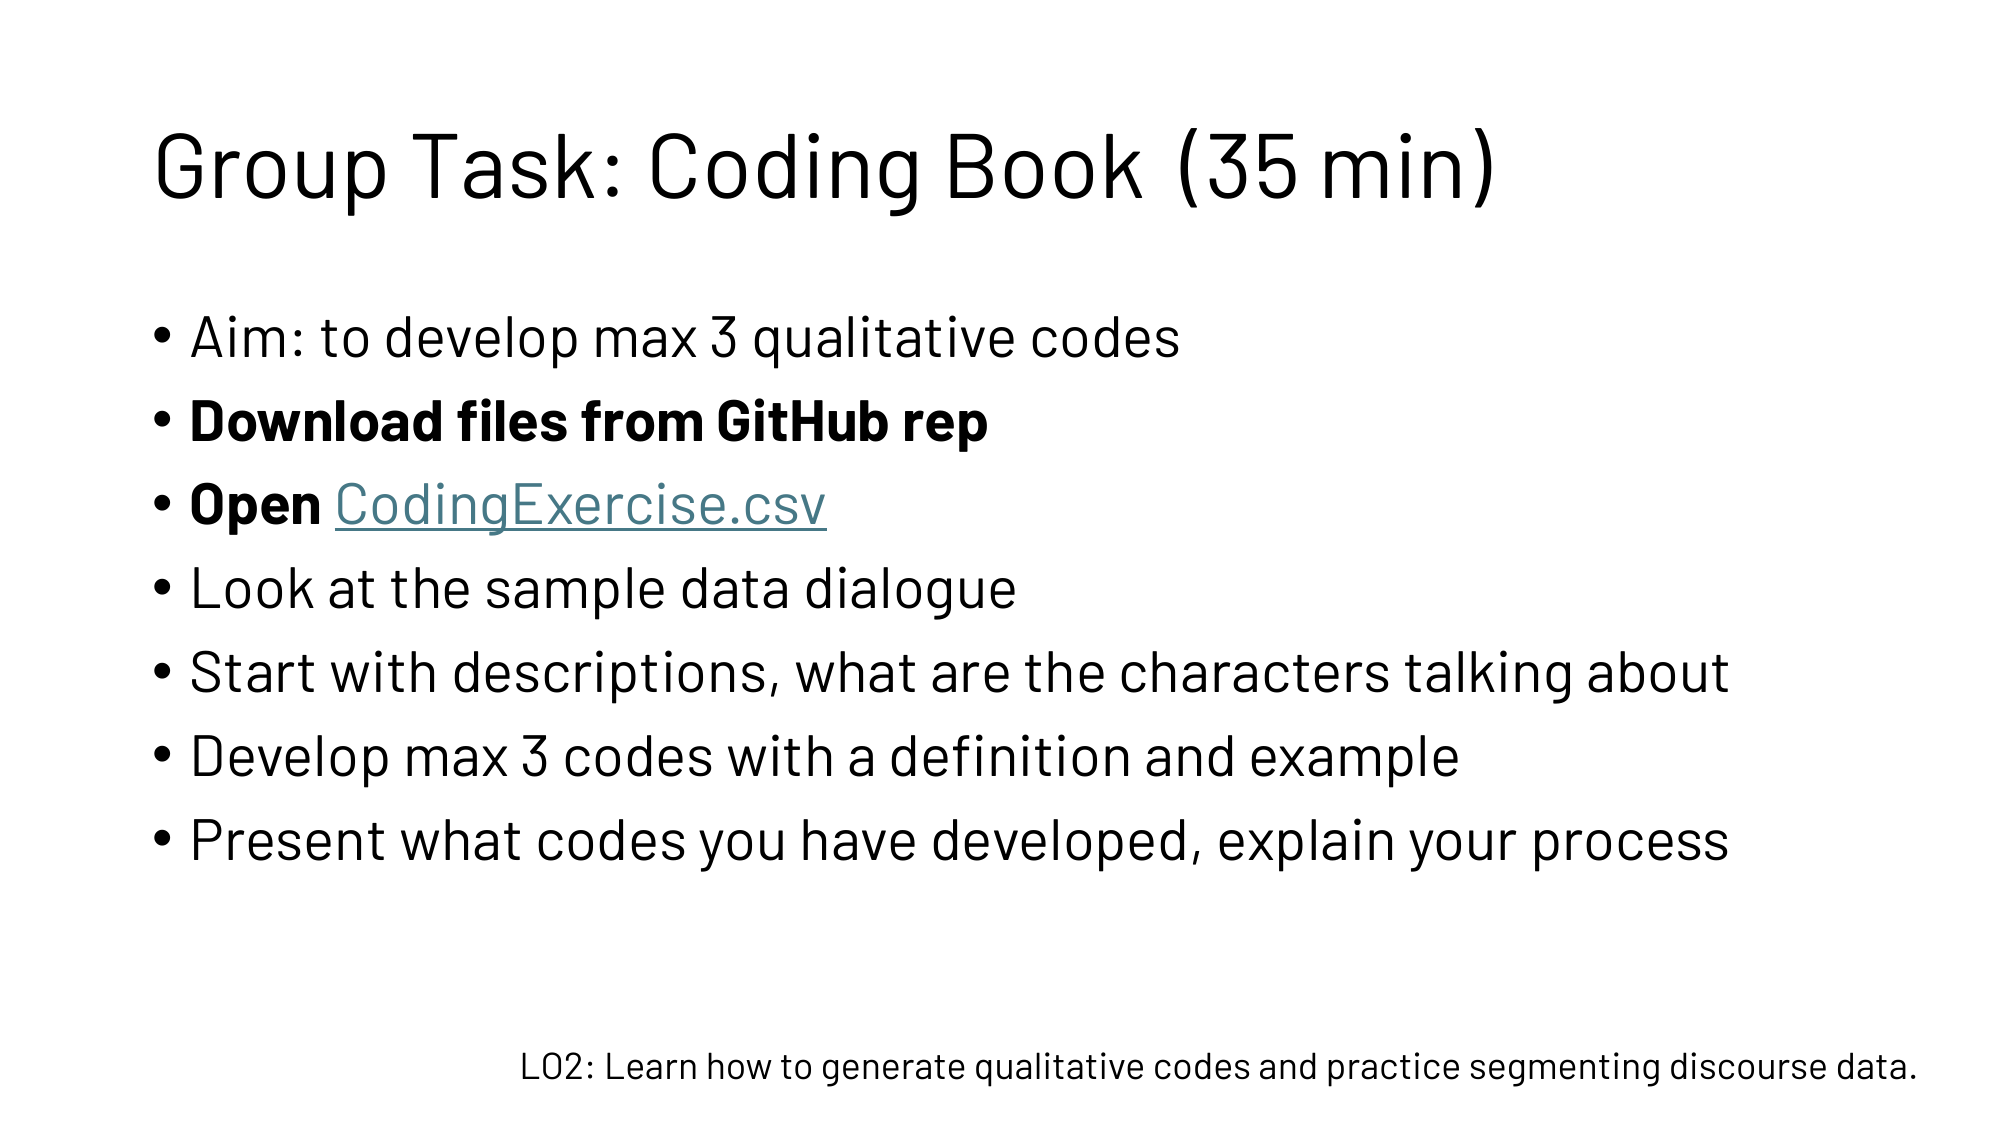

# Group Task: Coding Book  (35 min)
Aim: to develop max 3 qualitative codes
Download files from GitHub rep
Open CodingExercise.csv
Look at the sample data dialogue
Start with descriptions, what are the characters talking about
Develop max 3 codes with a definition and example
Present what codes you have developed, explain your process

LO2: Learn how to generate qualitative codes and practice segmenting discourse data.